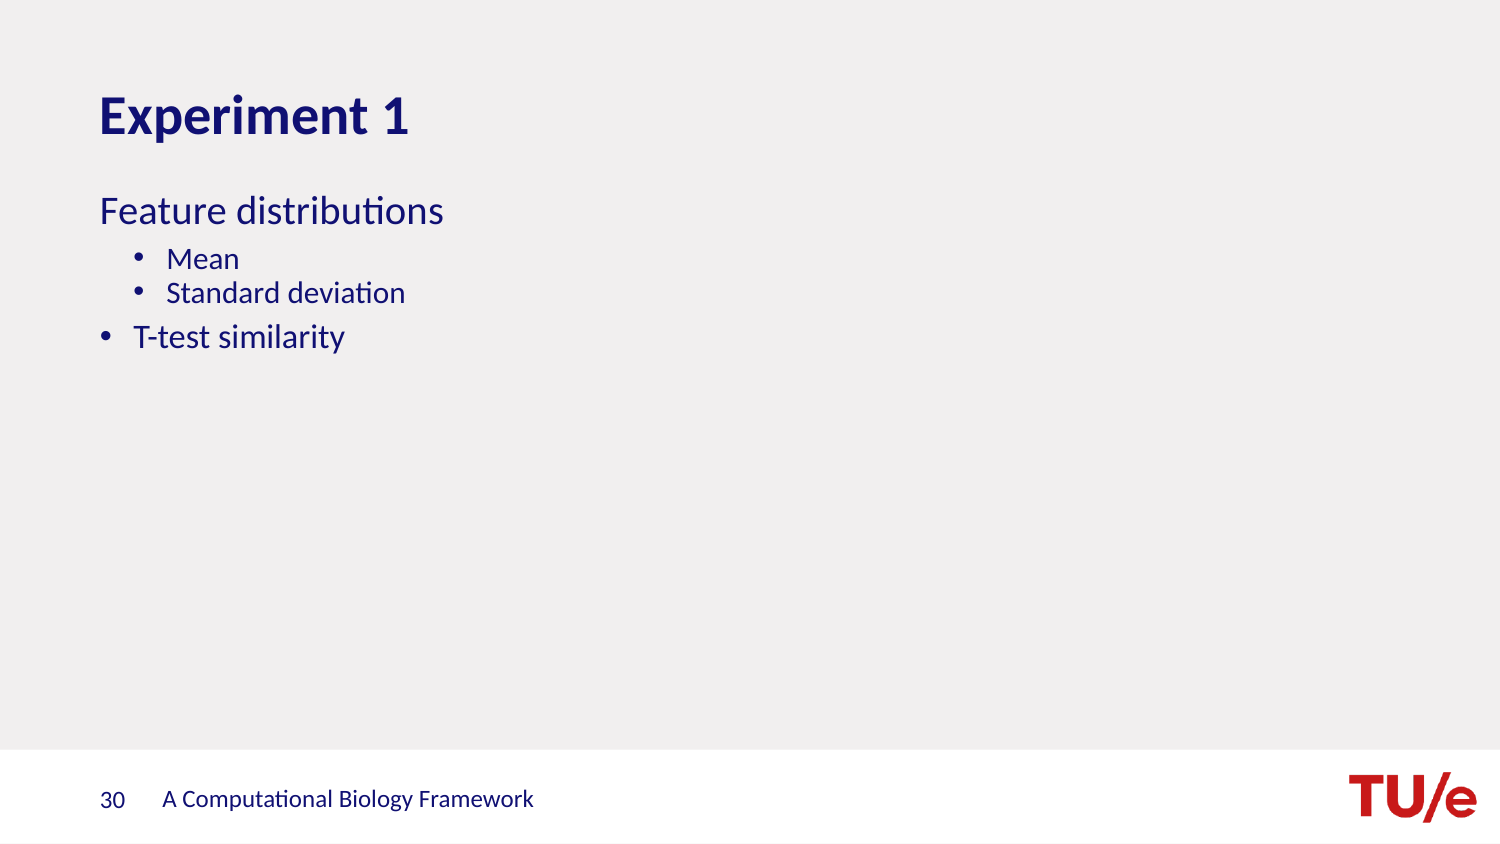

# Experiment 1
Feature distributions
Mean
Standard deviation
T-test similarity

A Computational Biology Framework
30